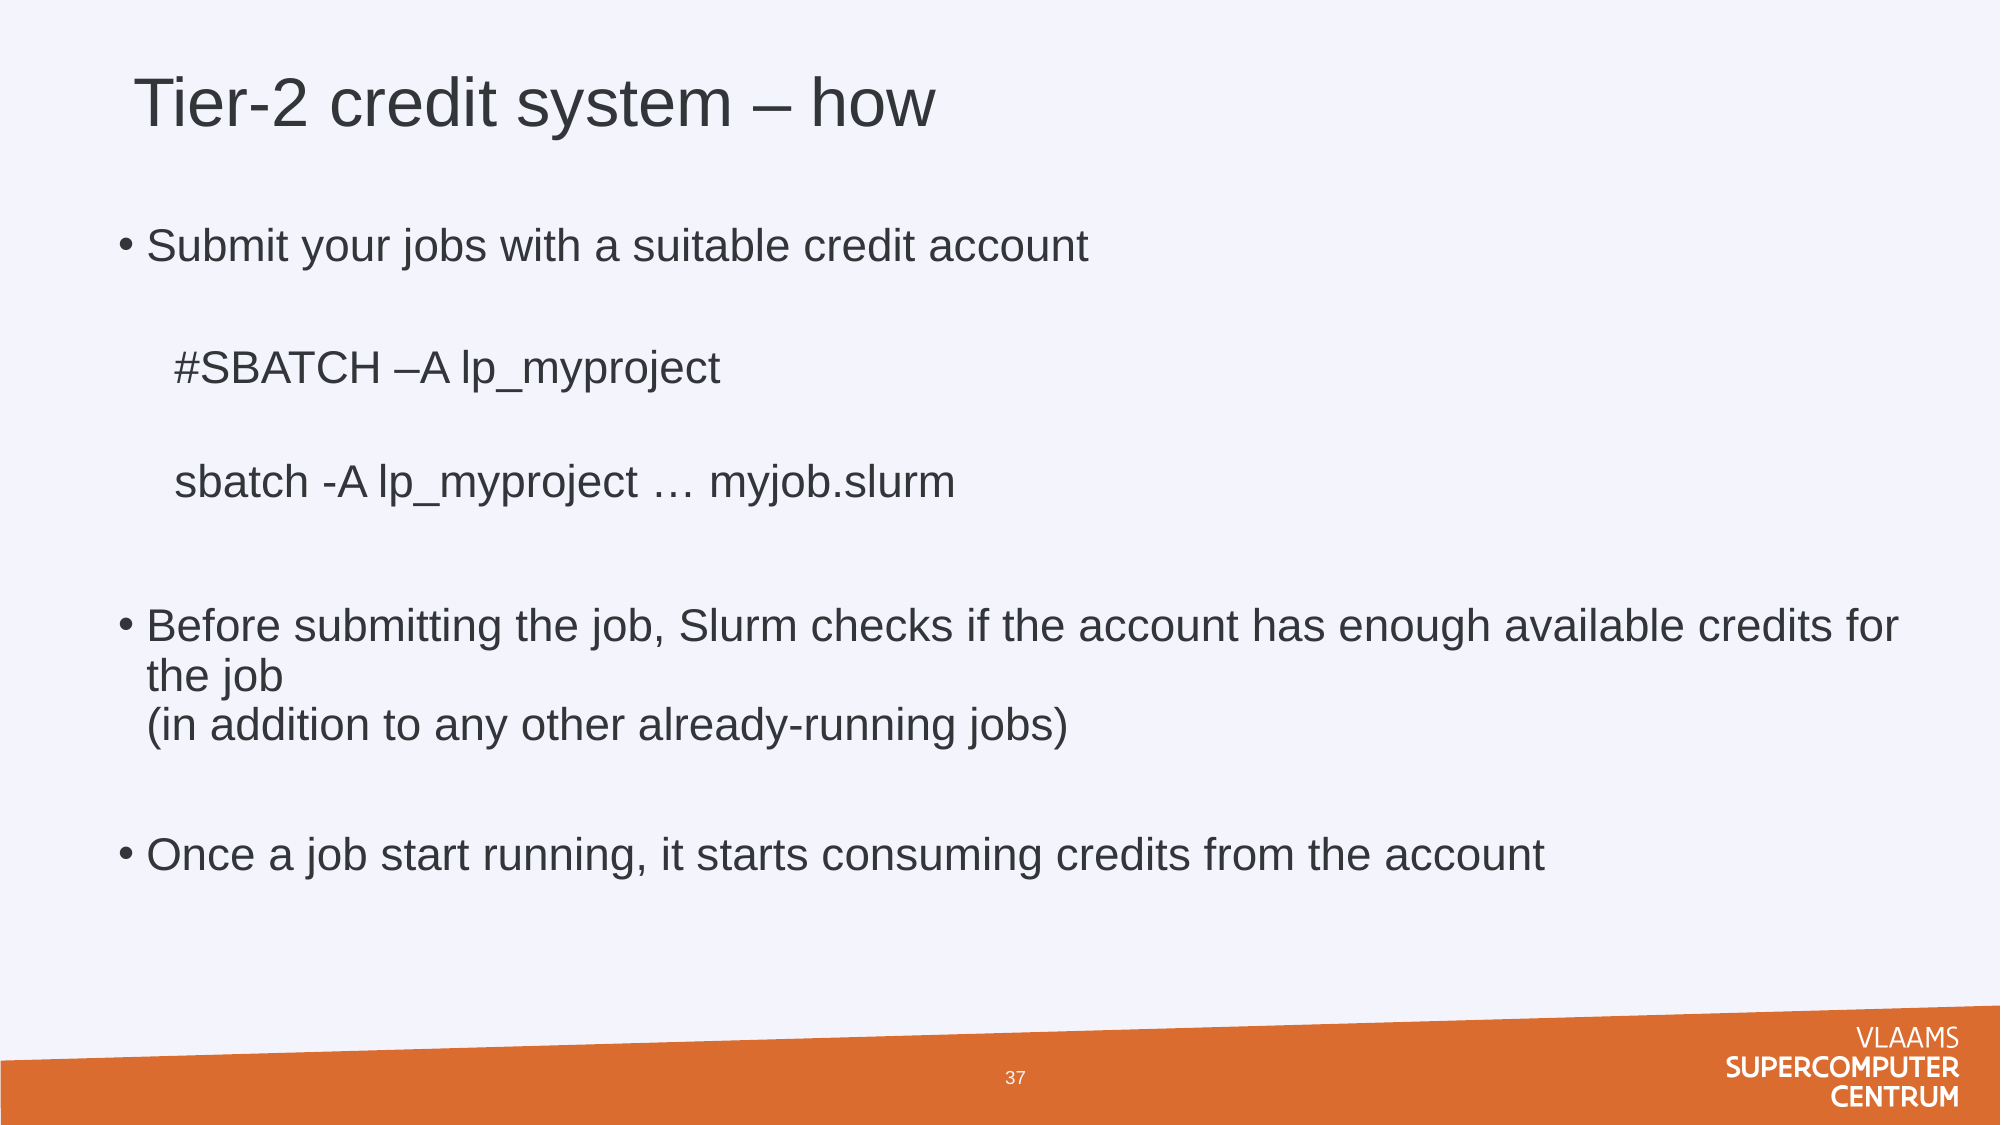

# Tier-2 credit system – how
Submit your jobs with a suitable credit account

#SBATCH –A lp_myproject

sbatch -A lp_myproject … myjob.slurm

Before submitting the job, Slurm checks if the account has enough available credits for the job
(in addition to any other already-running jobs)

Once a job start running, it starts consuming credits from the account

37